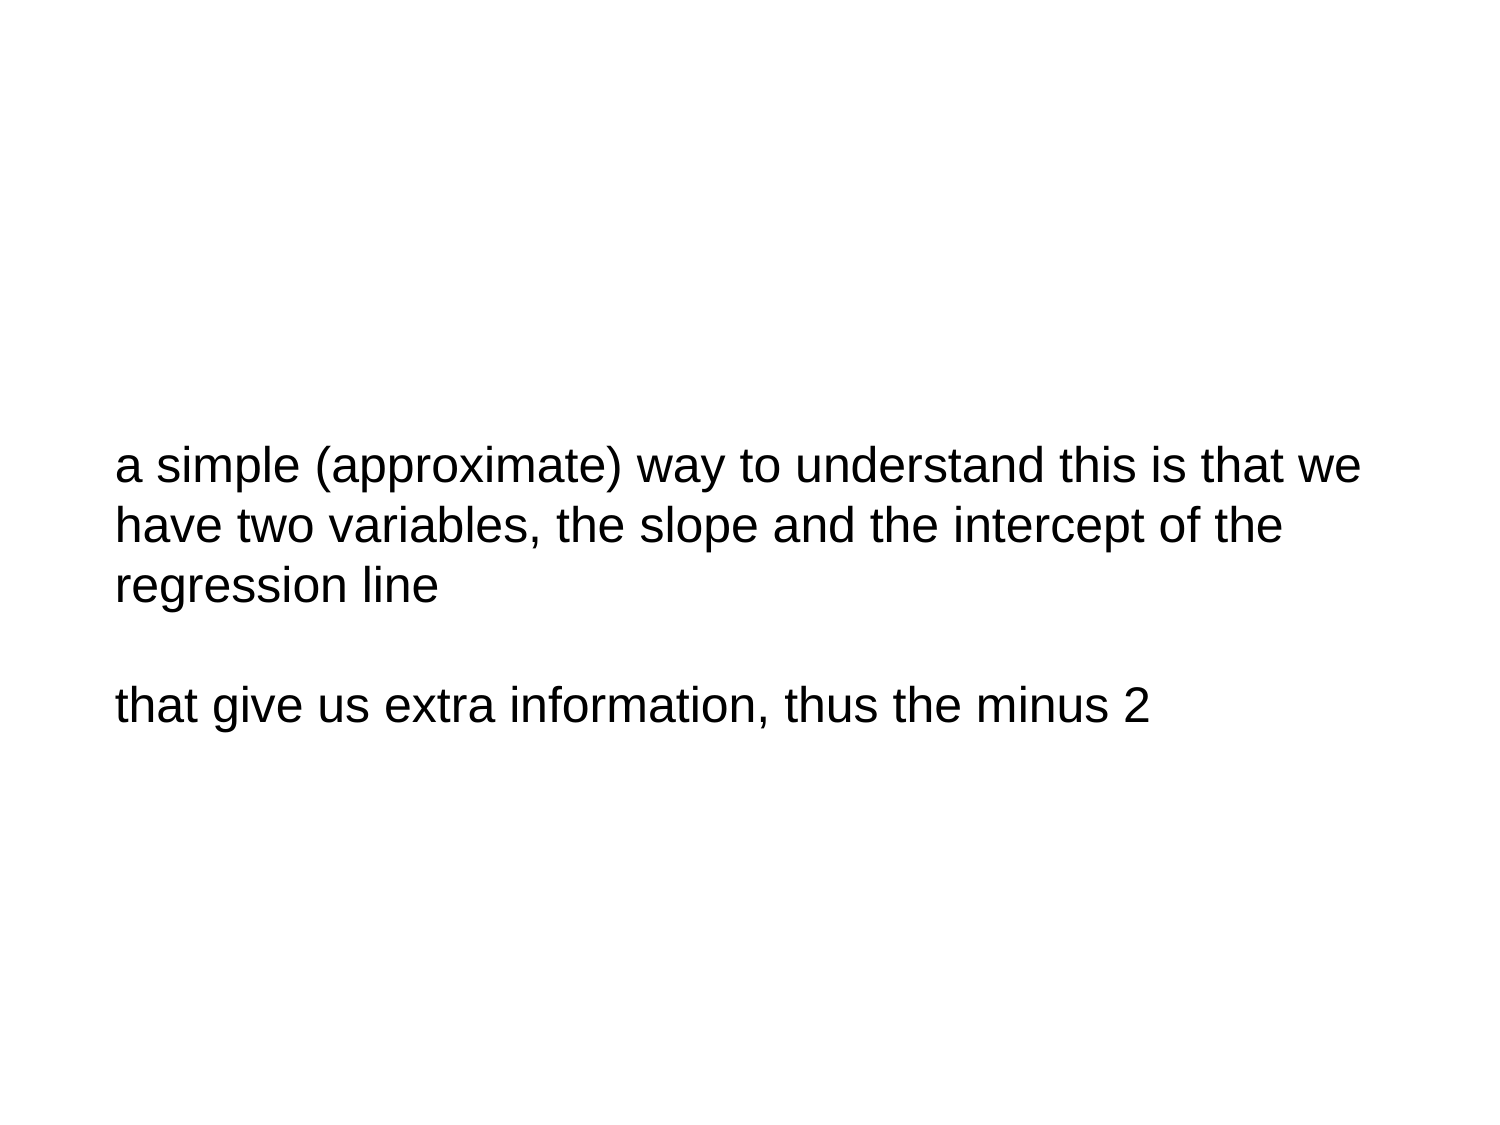

a simple (approximate) way to understand this is that we have two variables, the slope and the intercept of the regression line

that give us extra information, thus the minus 2